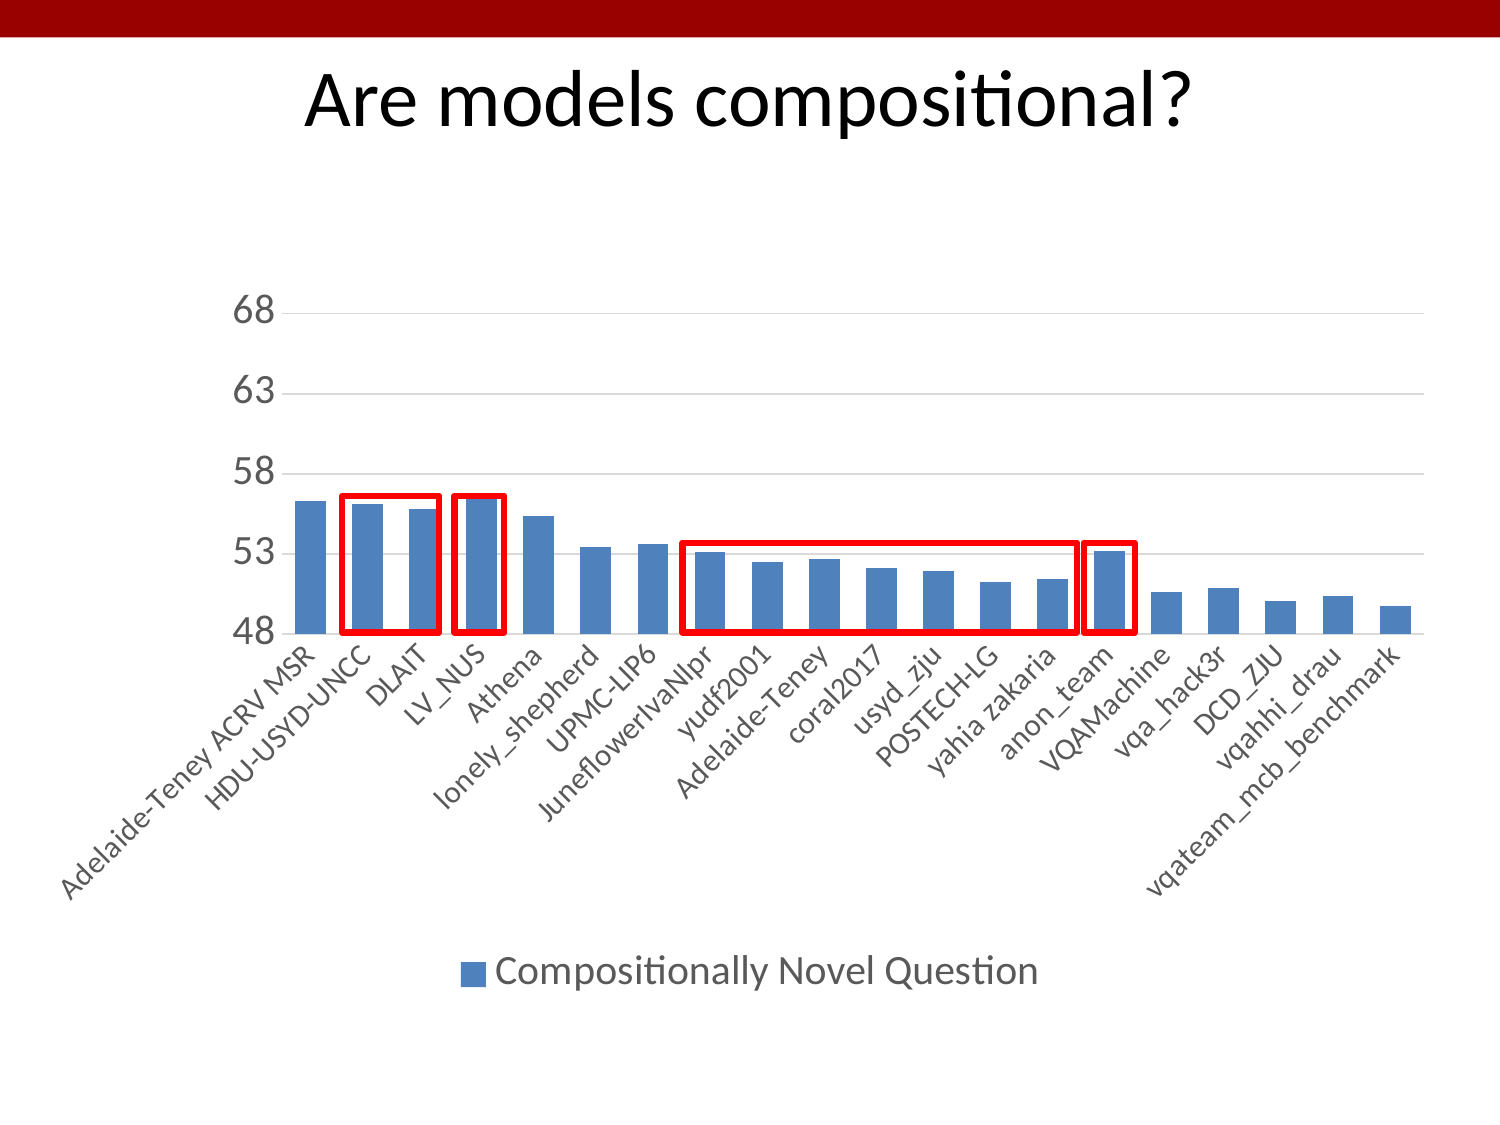

# Are models compositional?

### Chart

| Category | Compositionally Novel Question |
|---|---|
| Adelaide-Teney ACRV MSR | 56.29 |
| HDU-USYD-UNCC | 56.13 |
| DLAIT | 55.82 |
| LV_NUS | 56.53 |
| Athena | 55.4 |
| lonely_shepherd | 53.44 |
| UPMC-LIP6 | 53.65 |
| JuneflowerIvaNlpr | 53.15 |
| yudf2001 | 52.48 |
| Adelaide-Teney | 52.71 |
| coral2017 | 52.15 |
| usyd_zju | 51.97 |
| POSTECH-LG | 51.23 |
| yahia zakaria | 51.45 |
| anon_team | 53.17 |
| VQAMachine | 50.66 |
| vqa_hack3r | 50.87 |
| DCD_ZJU | 50.07 |
| vqahhi_drau | 50.39 |
| vqateam_mcb_benchmark | 49.74 |